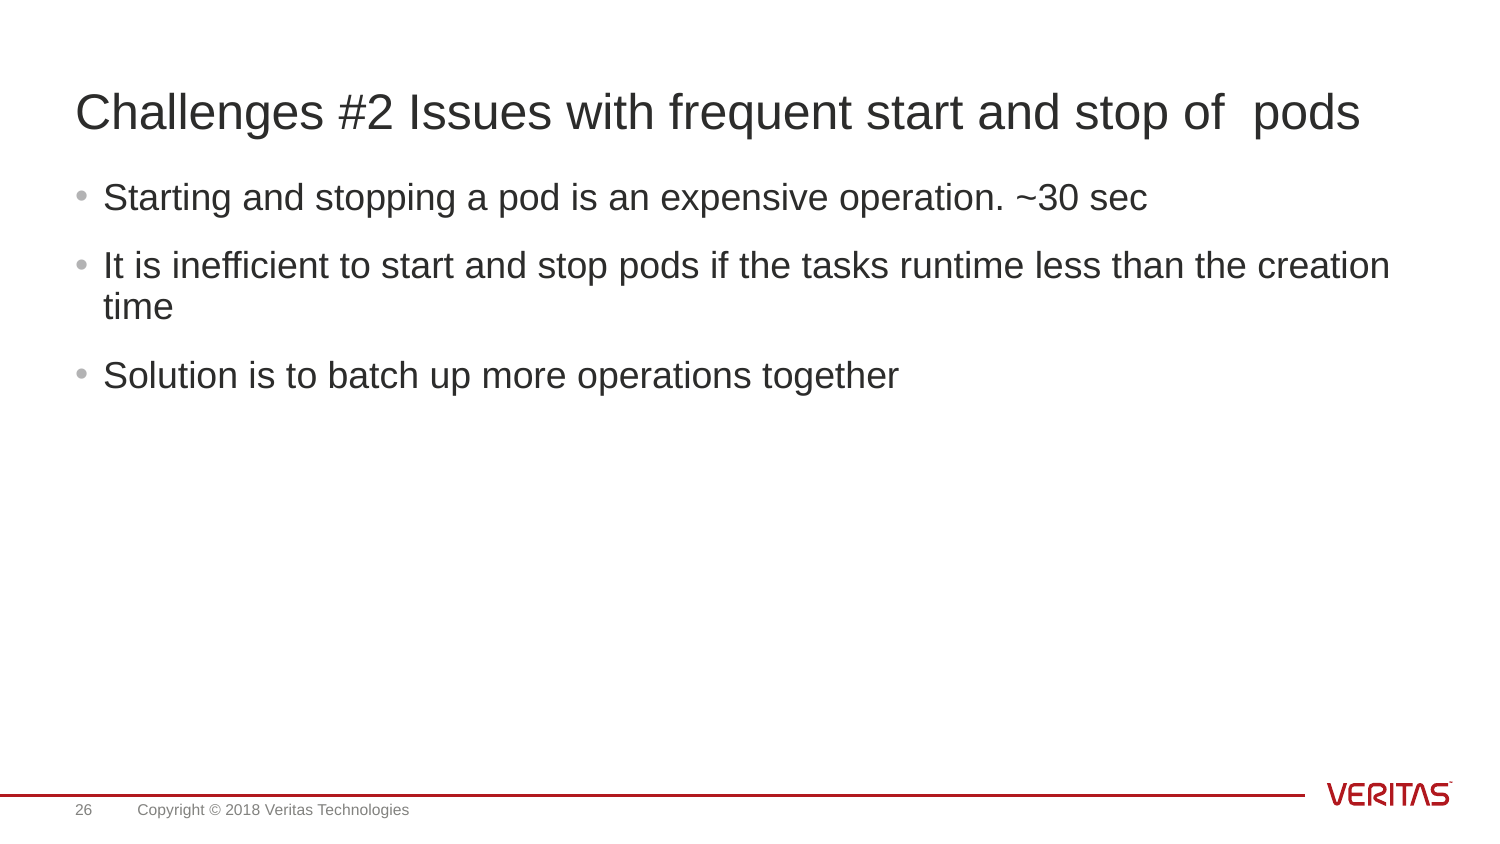

# Challenges #2 Issues with frequent start and stop of  pods
Starting and stopping a pod is an expensive operation. ~30 sec
It is inefficient to start and stop pods if the tasks runtime less than the creation time
Solution is to batch up more operations together
26
Copyright © 2018 Veritas Technologies